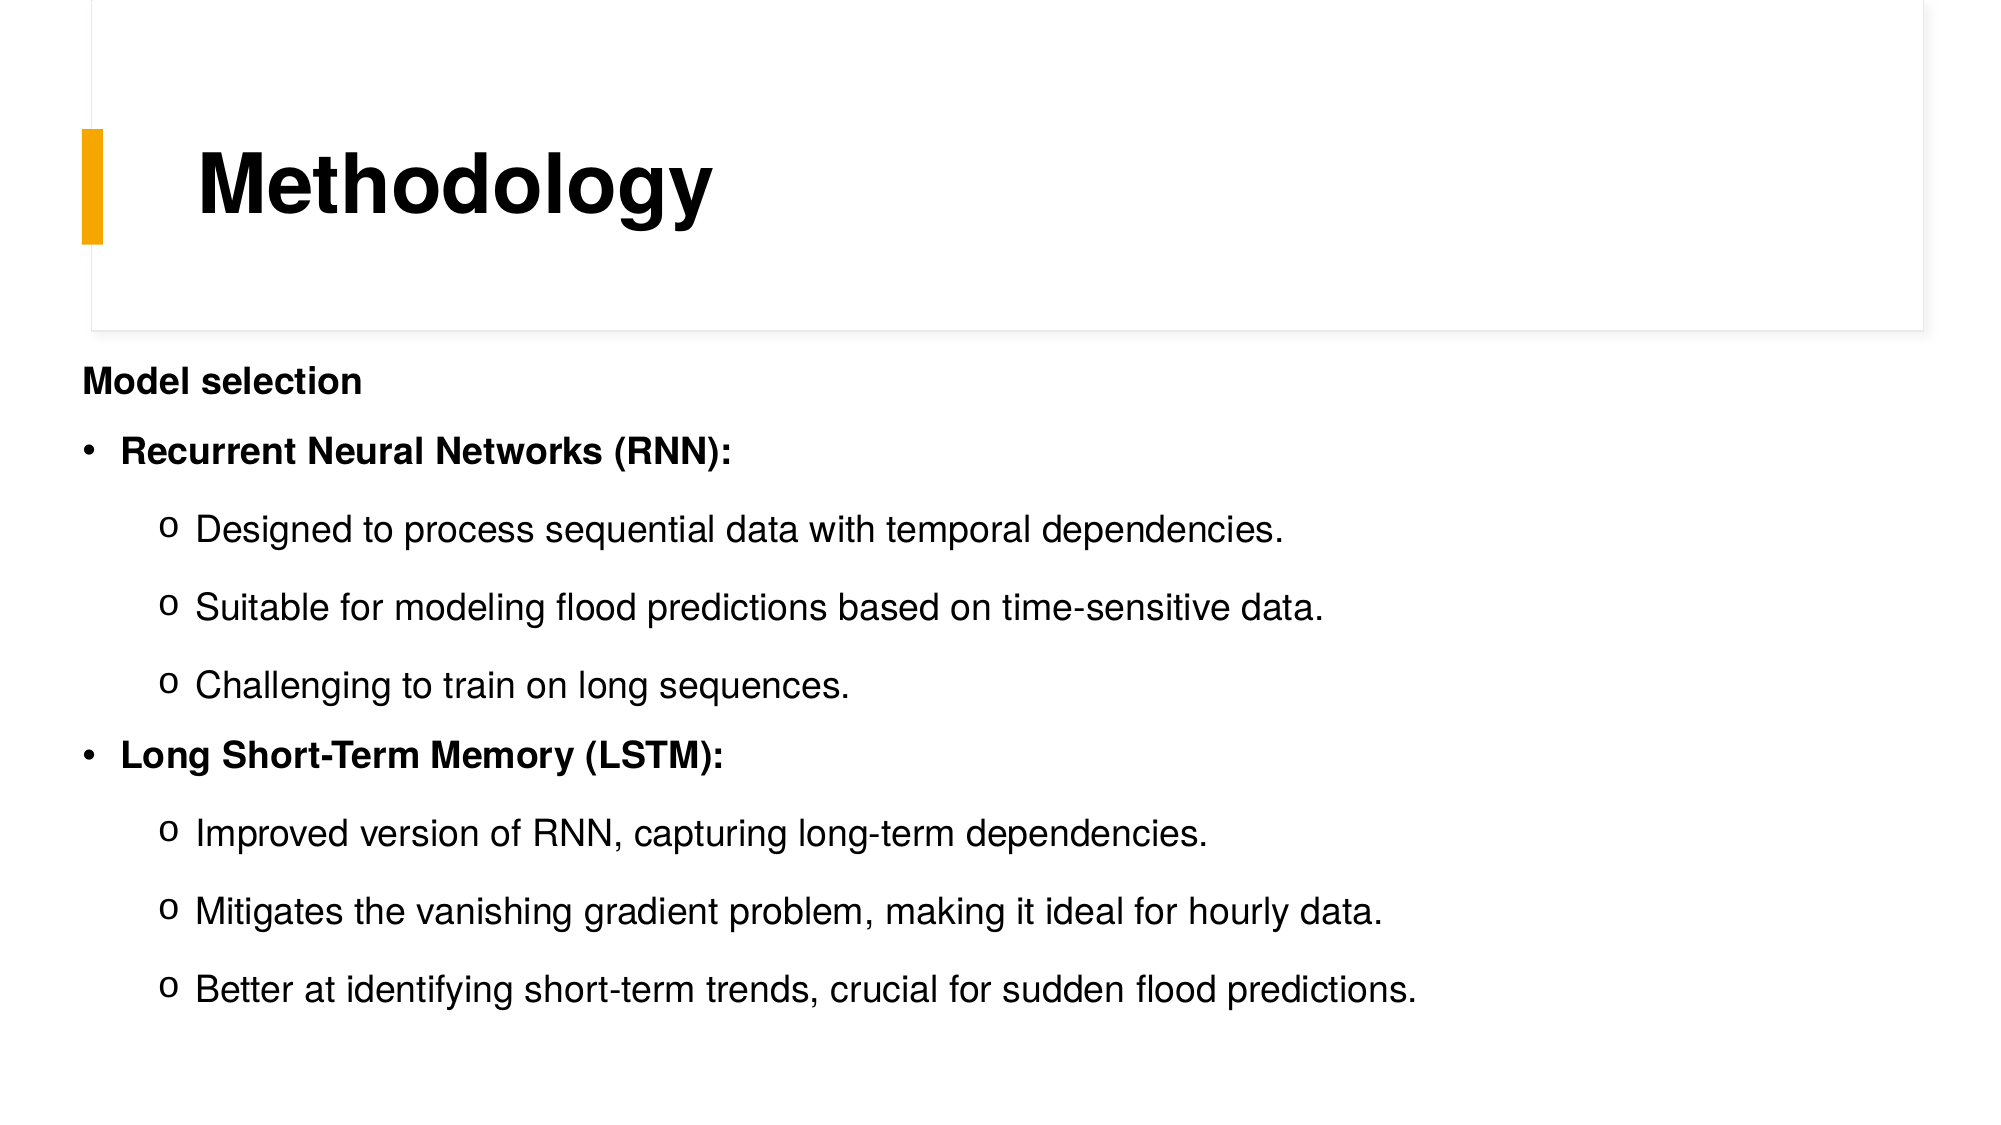

# Methodology
Model selection
Recurrent Neural Networks (RNN):
Designed to process sequential data with temporal dependencies.
Suitable for modeling flood predictions based on time-sensitive data.
Challenging to train on long sequences.
Long Short-Term Memory (LSTM):
Improved version of RNN, capturing long-term dependencies.
Mitigates the vanishing gradient problem, making it ideal for hourly data.
Better at identifying short-term trends, crucial for sudden flood predictions.